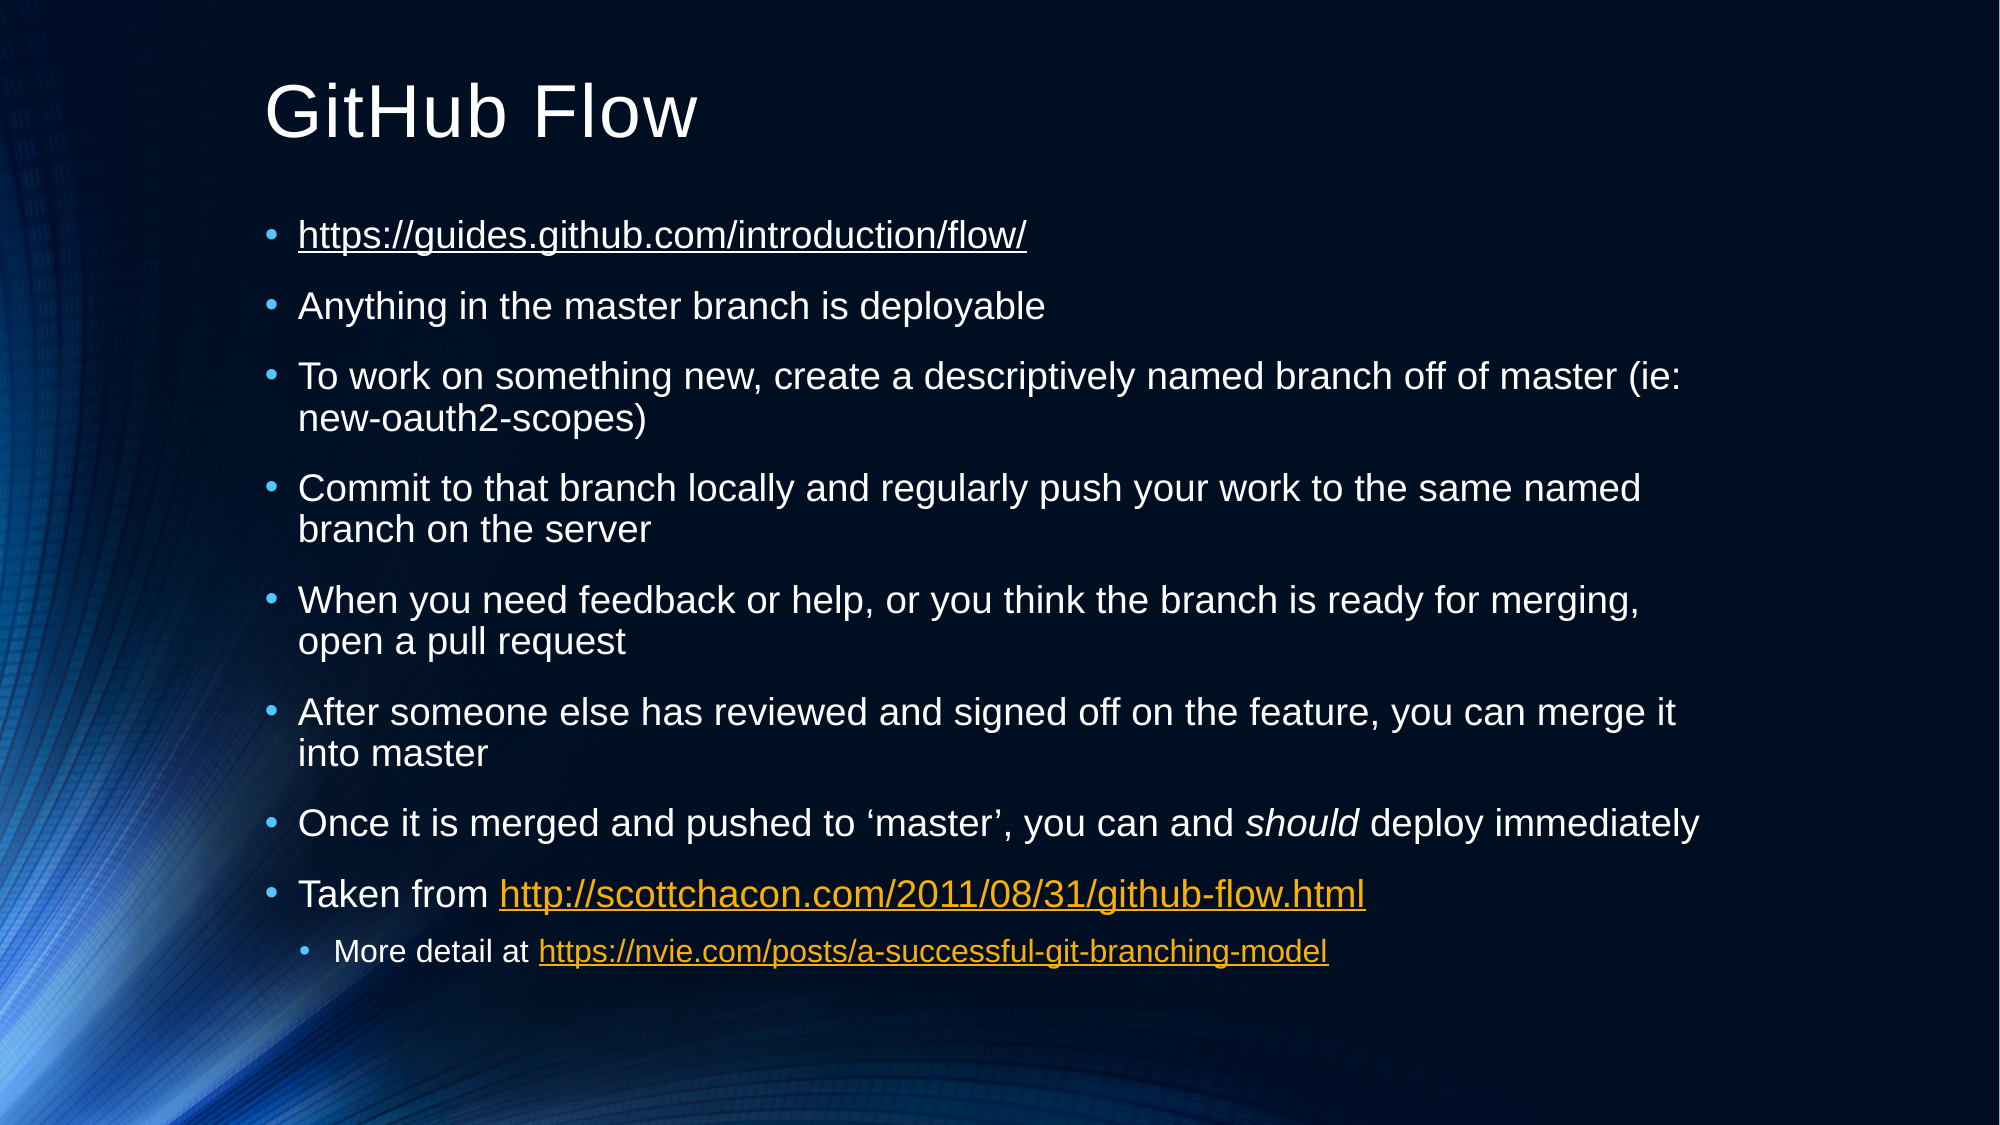

# GitHub Flow
https://guides.github.com/introduction/flow/
Anything in the master branch is deployable
To work on something new, create a descriptively named branch off of master (ie: new-oauth2-scopes)
Commit to that branch locally and regularly push your work to the same named branch on the server
When you need feedback or help, or you think the branch is ready for merging, open a pull request
After someone else has reviewed and signed off on the feature, you can merge it into master
Once it is merged and pushed to ‘master’, you can and should deploy immediately
Taken from http://scottchacon.com/2011/08/31/github-flow.html
More detail at https://nvie.com/posts/a-successful-git-branching-model